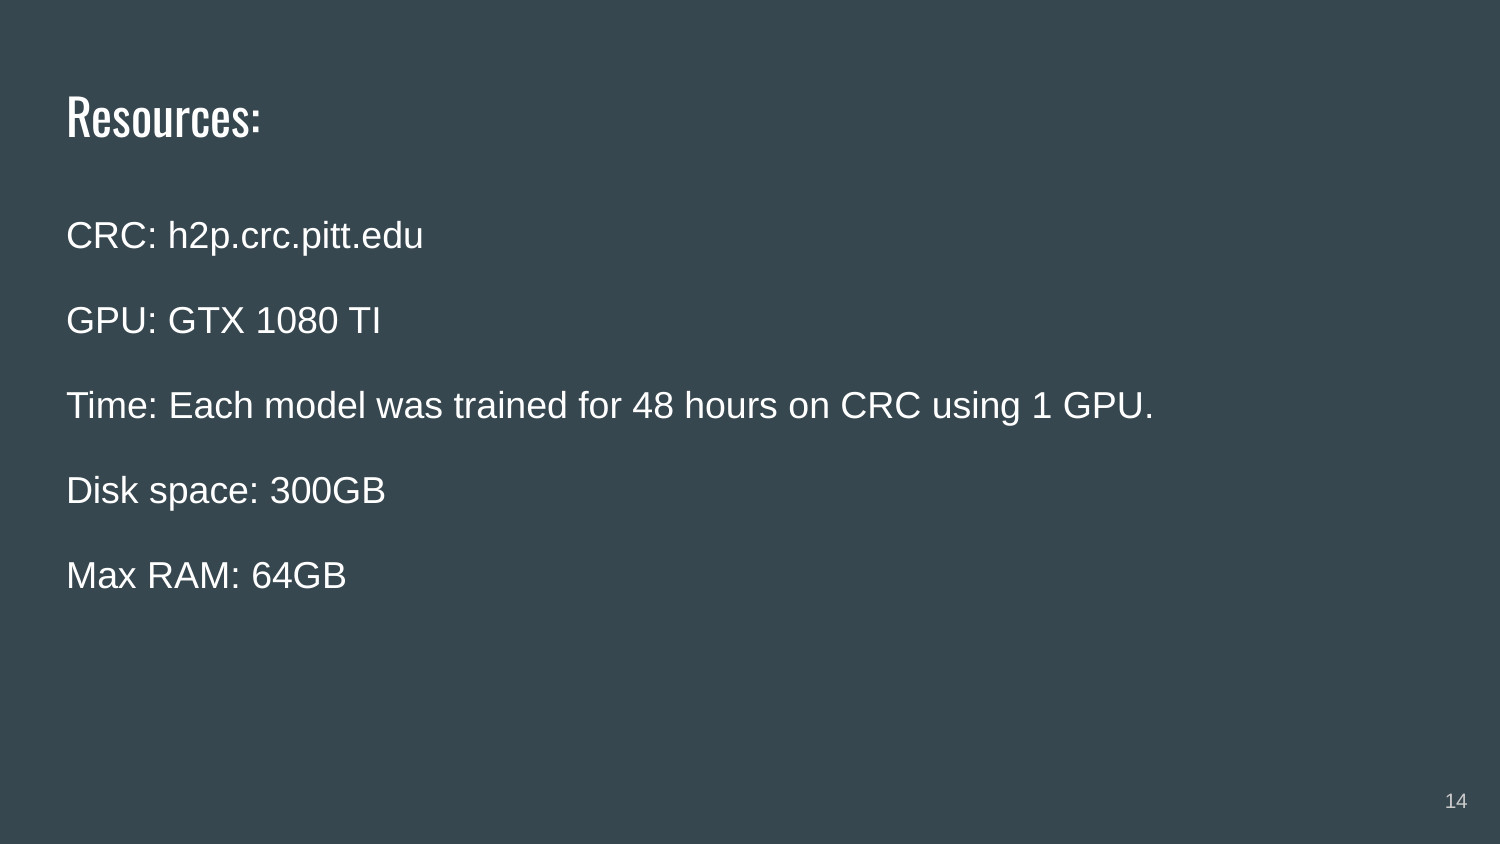

# Resources:
CRC: h2p.crc.pitt.edu
GPU: GTX 1080 TI
Time: Each model was trained for 48 hours on CRC using 1 GPU.
Disk space: 300GB
Max RAM: 64GB

14